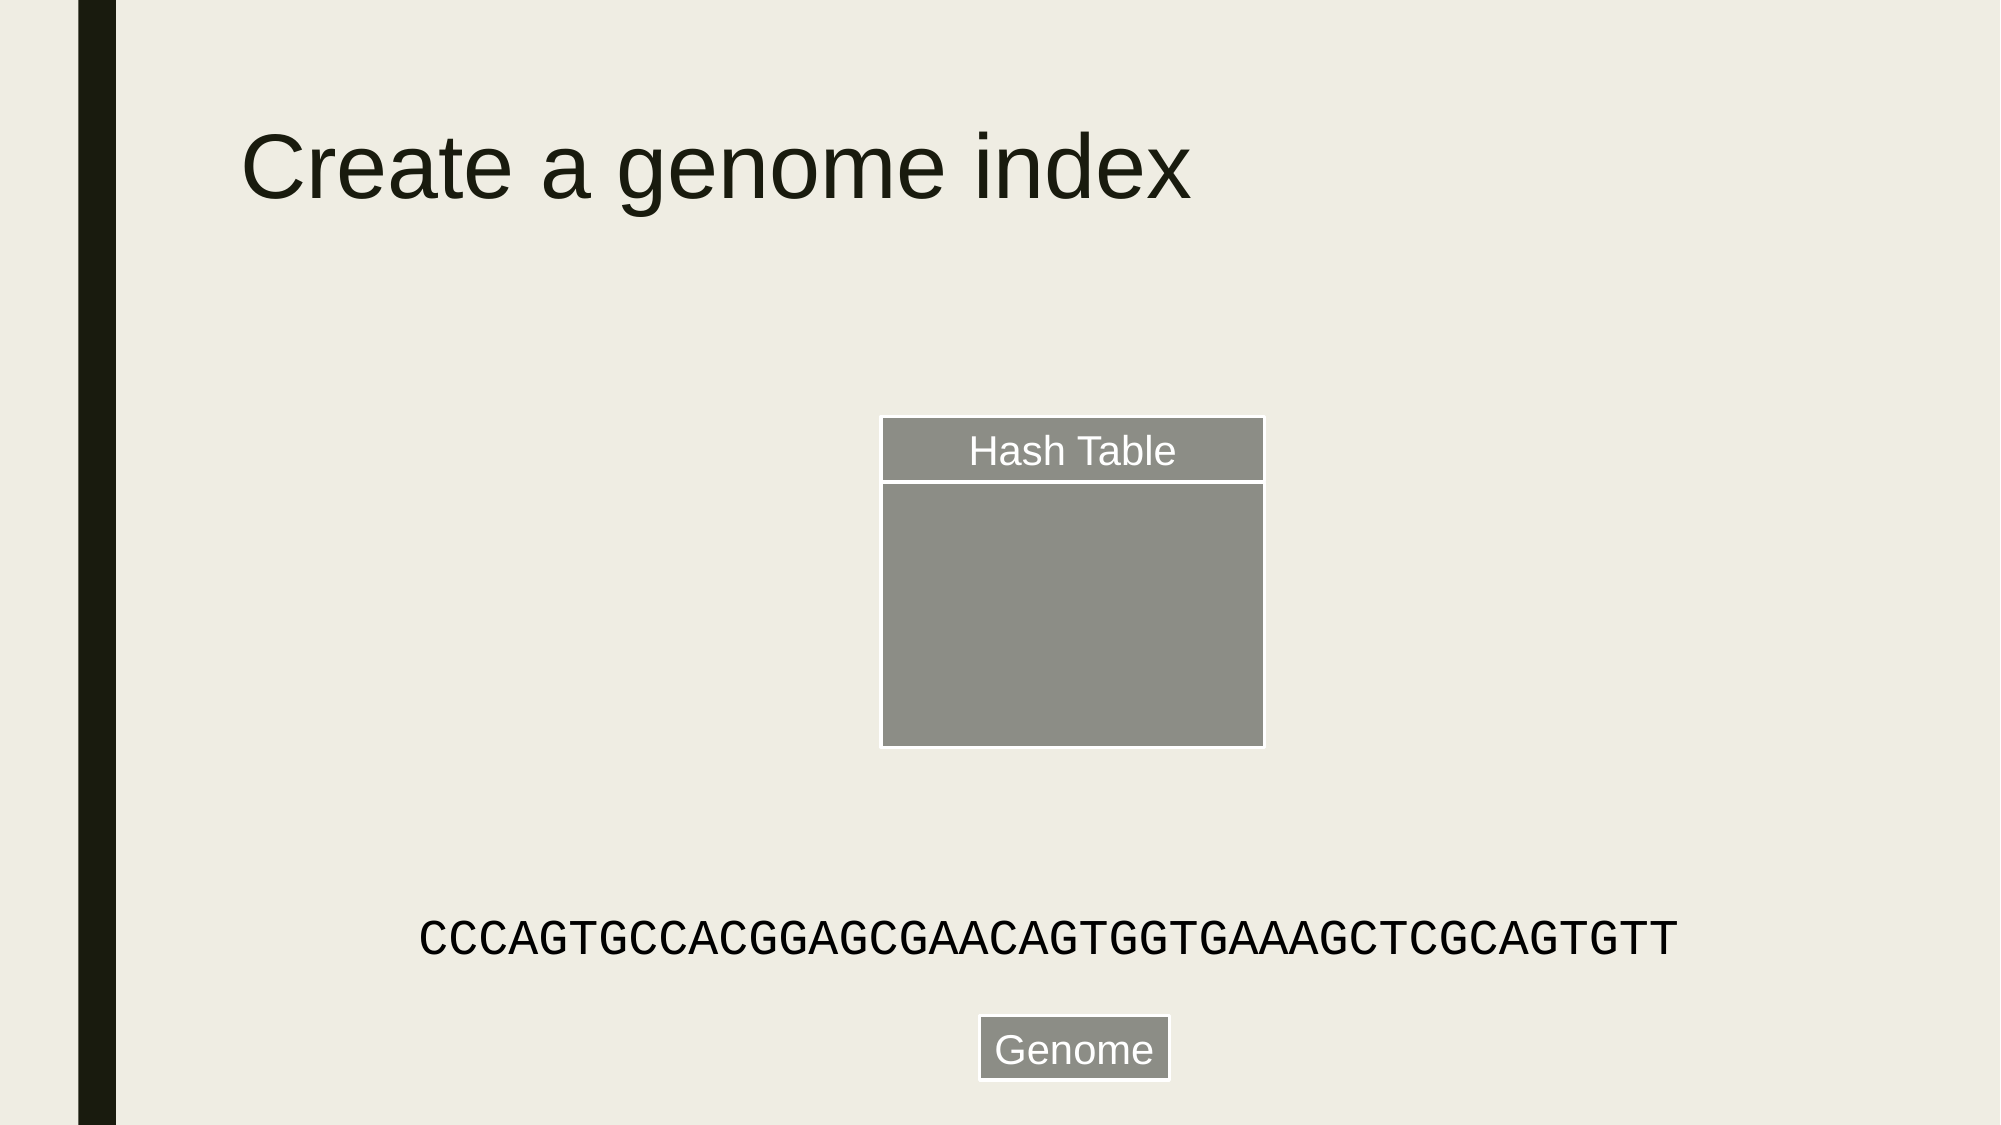

# Create a genome index
Hash Table

CCCAGTGCCACGGAGCGAACAGTGGTGAAAGCTCGCAGTGTT
Genome